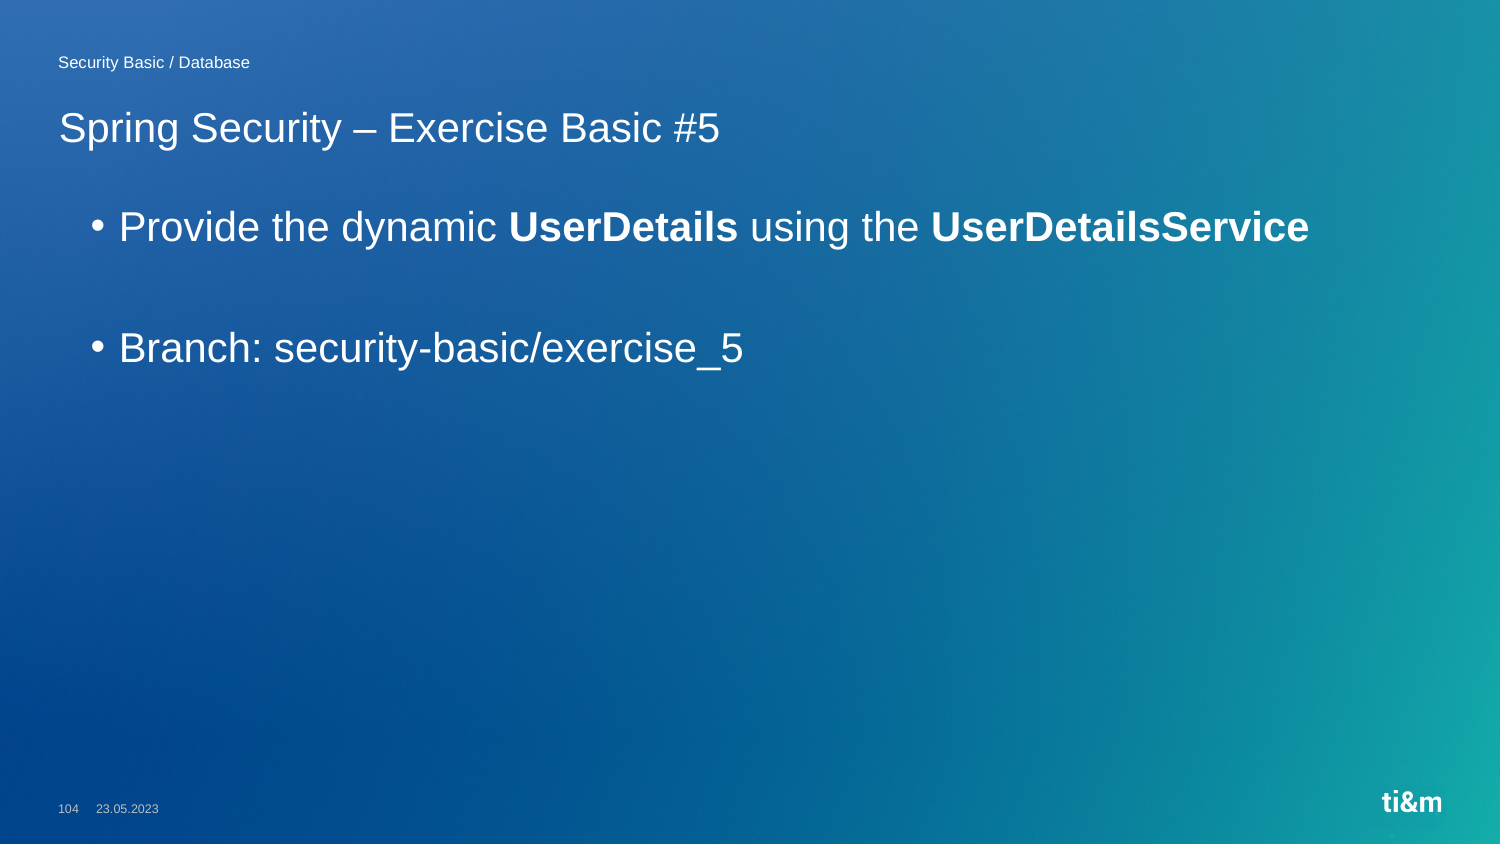

Security Basic / Database
# Spring Security – Exercise Basic #5
Provide the dynamic UserDetails using the UserDetailsService

Branch: security-basic/exercise_5

104
23.05.2023